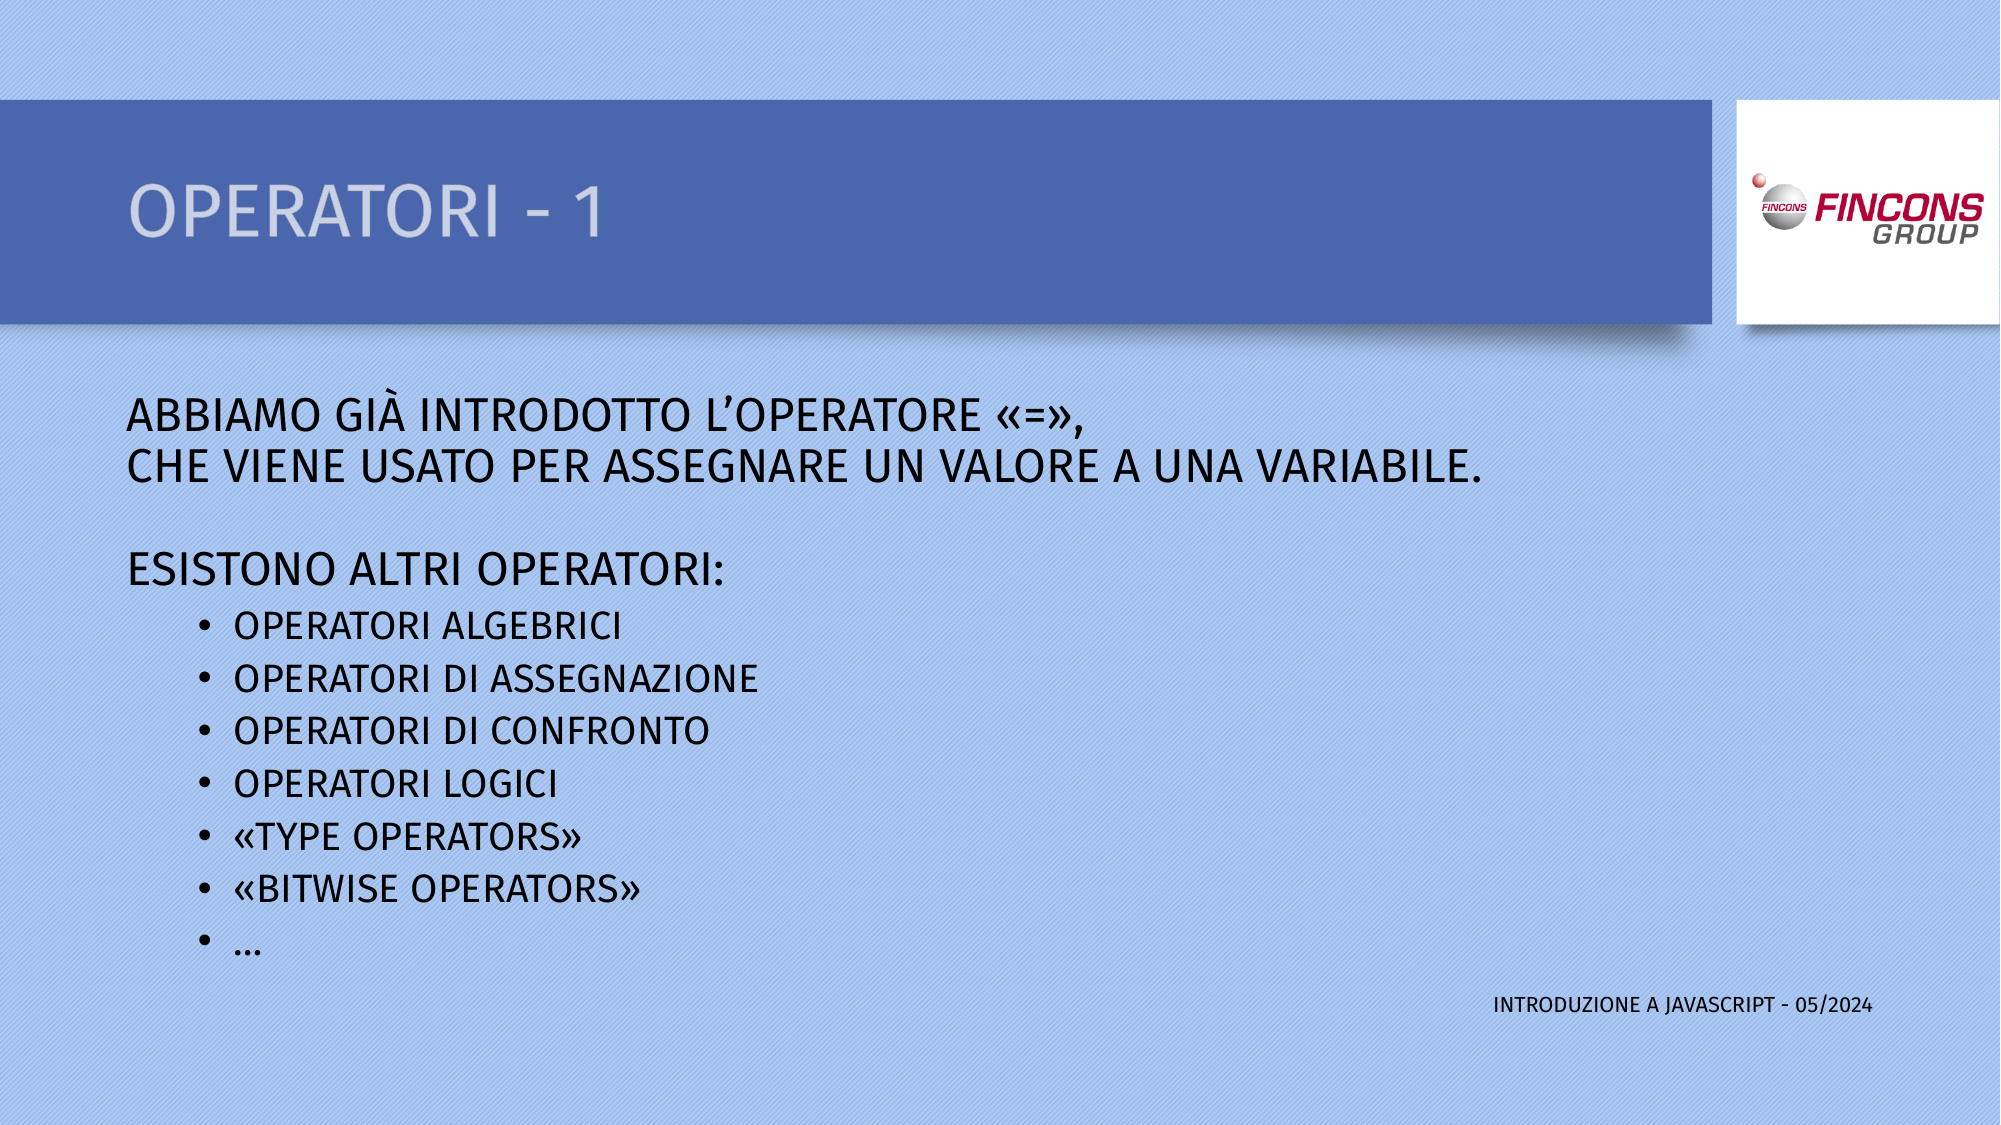

# OPERATORI - 1
ABBIAMO GIÀ INTRODOTTO L’OPERATORE «=»,
CHE VIENE USATO PER ASSEGNARE UN VALORE A UNA VARIABILE.
ESISTONO ALTRI OPERATORI:
OPERATORI ALGEBRICI
OPERATORI DI ASSEGNAZIONE
OPERATORI DI CONFRONTO
OPERATORI LOGICI
«TYPE OPERATORS»
«BITWISE OPERATORS»
…
INTRODUZIONE A JAVASCRIPT - 05/2024